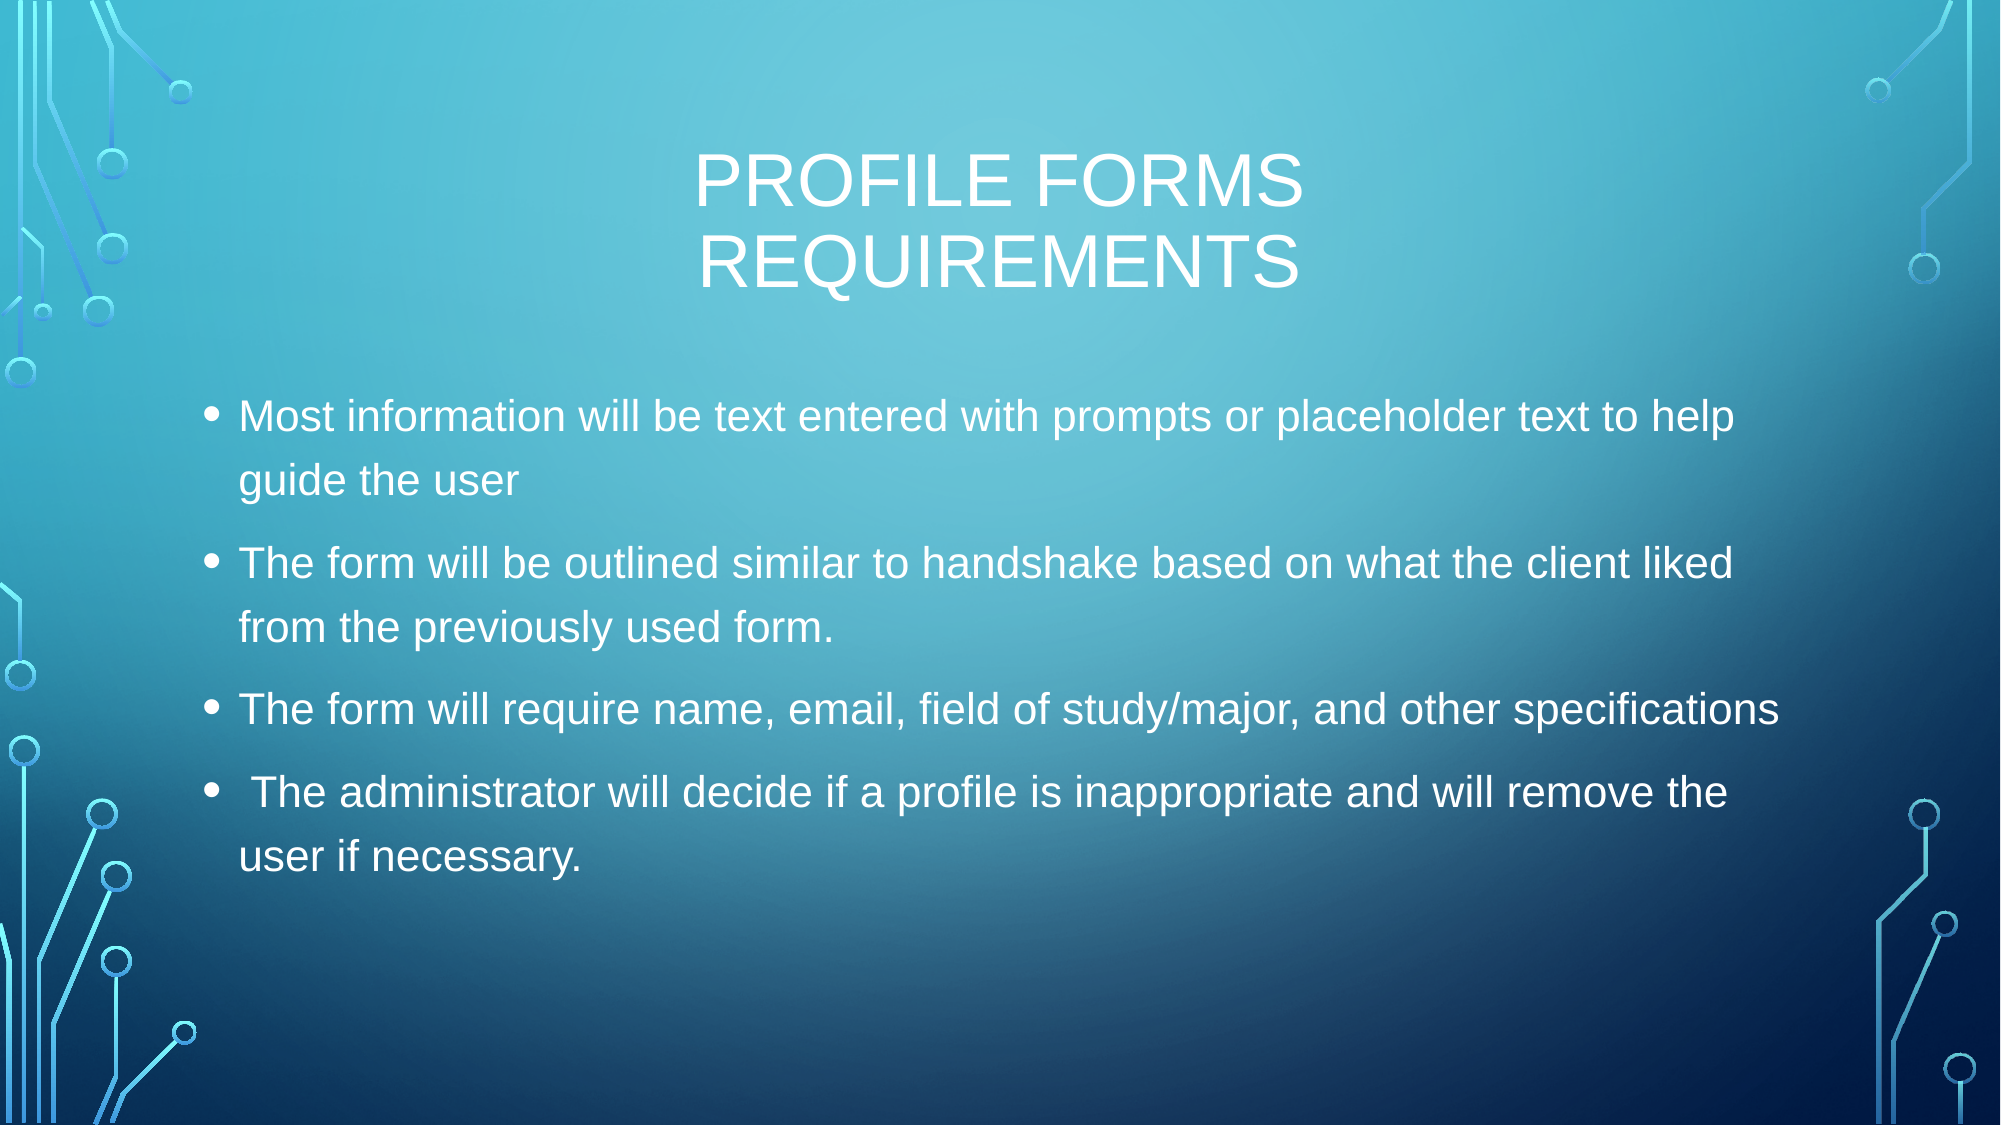

# Profile Forms Requirements
Most information will be text entered with prompts or placeholder text to help guide the user
The form will be outlined similar to handshake based on what the client liked from the previously used form.
The form will require name, email, field of study/major, and other specifications
 The administrator will decide if a profile is inappropriate and will remove the user if necessary.